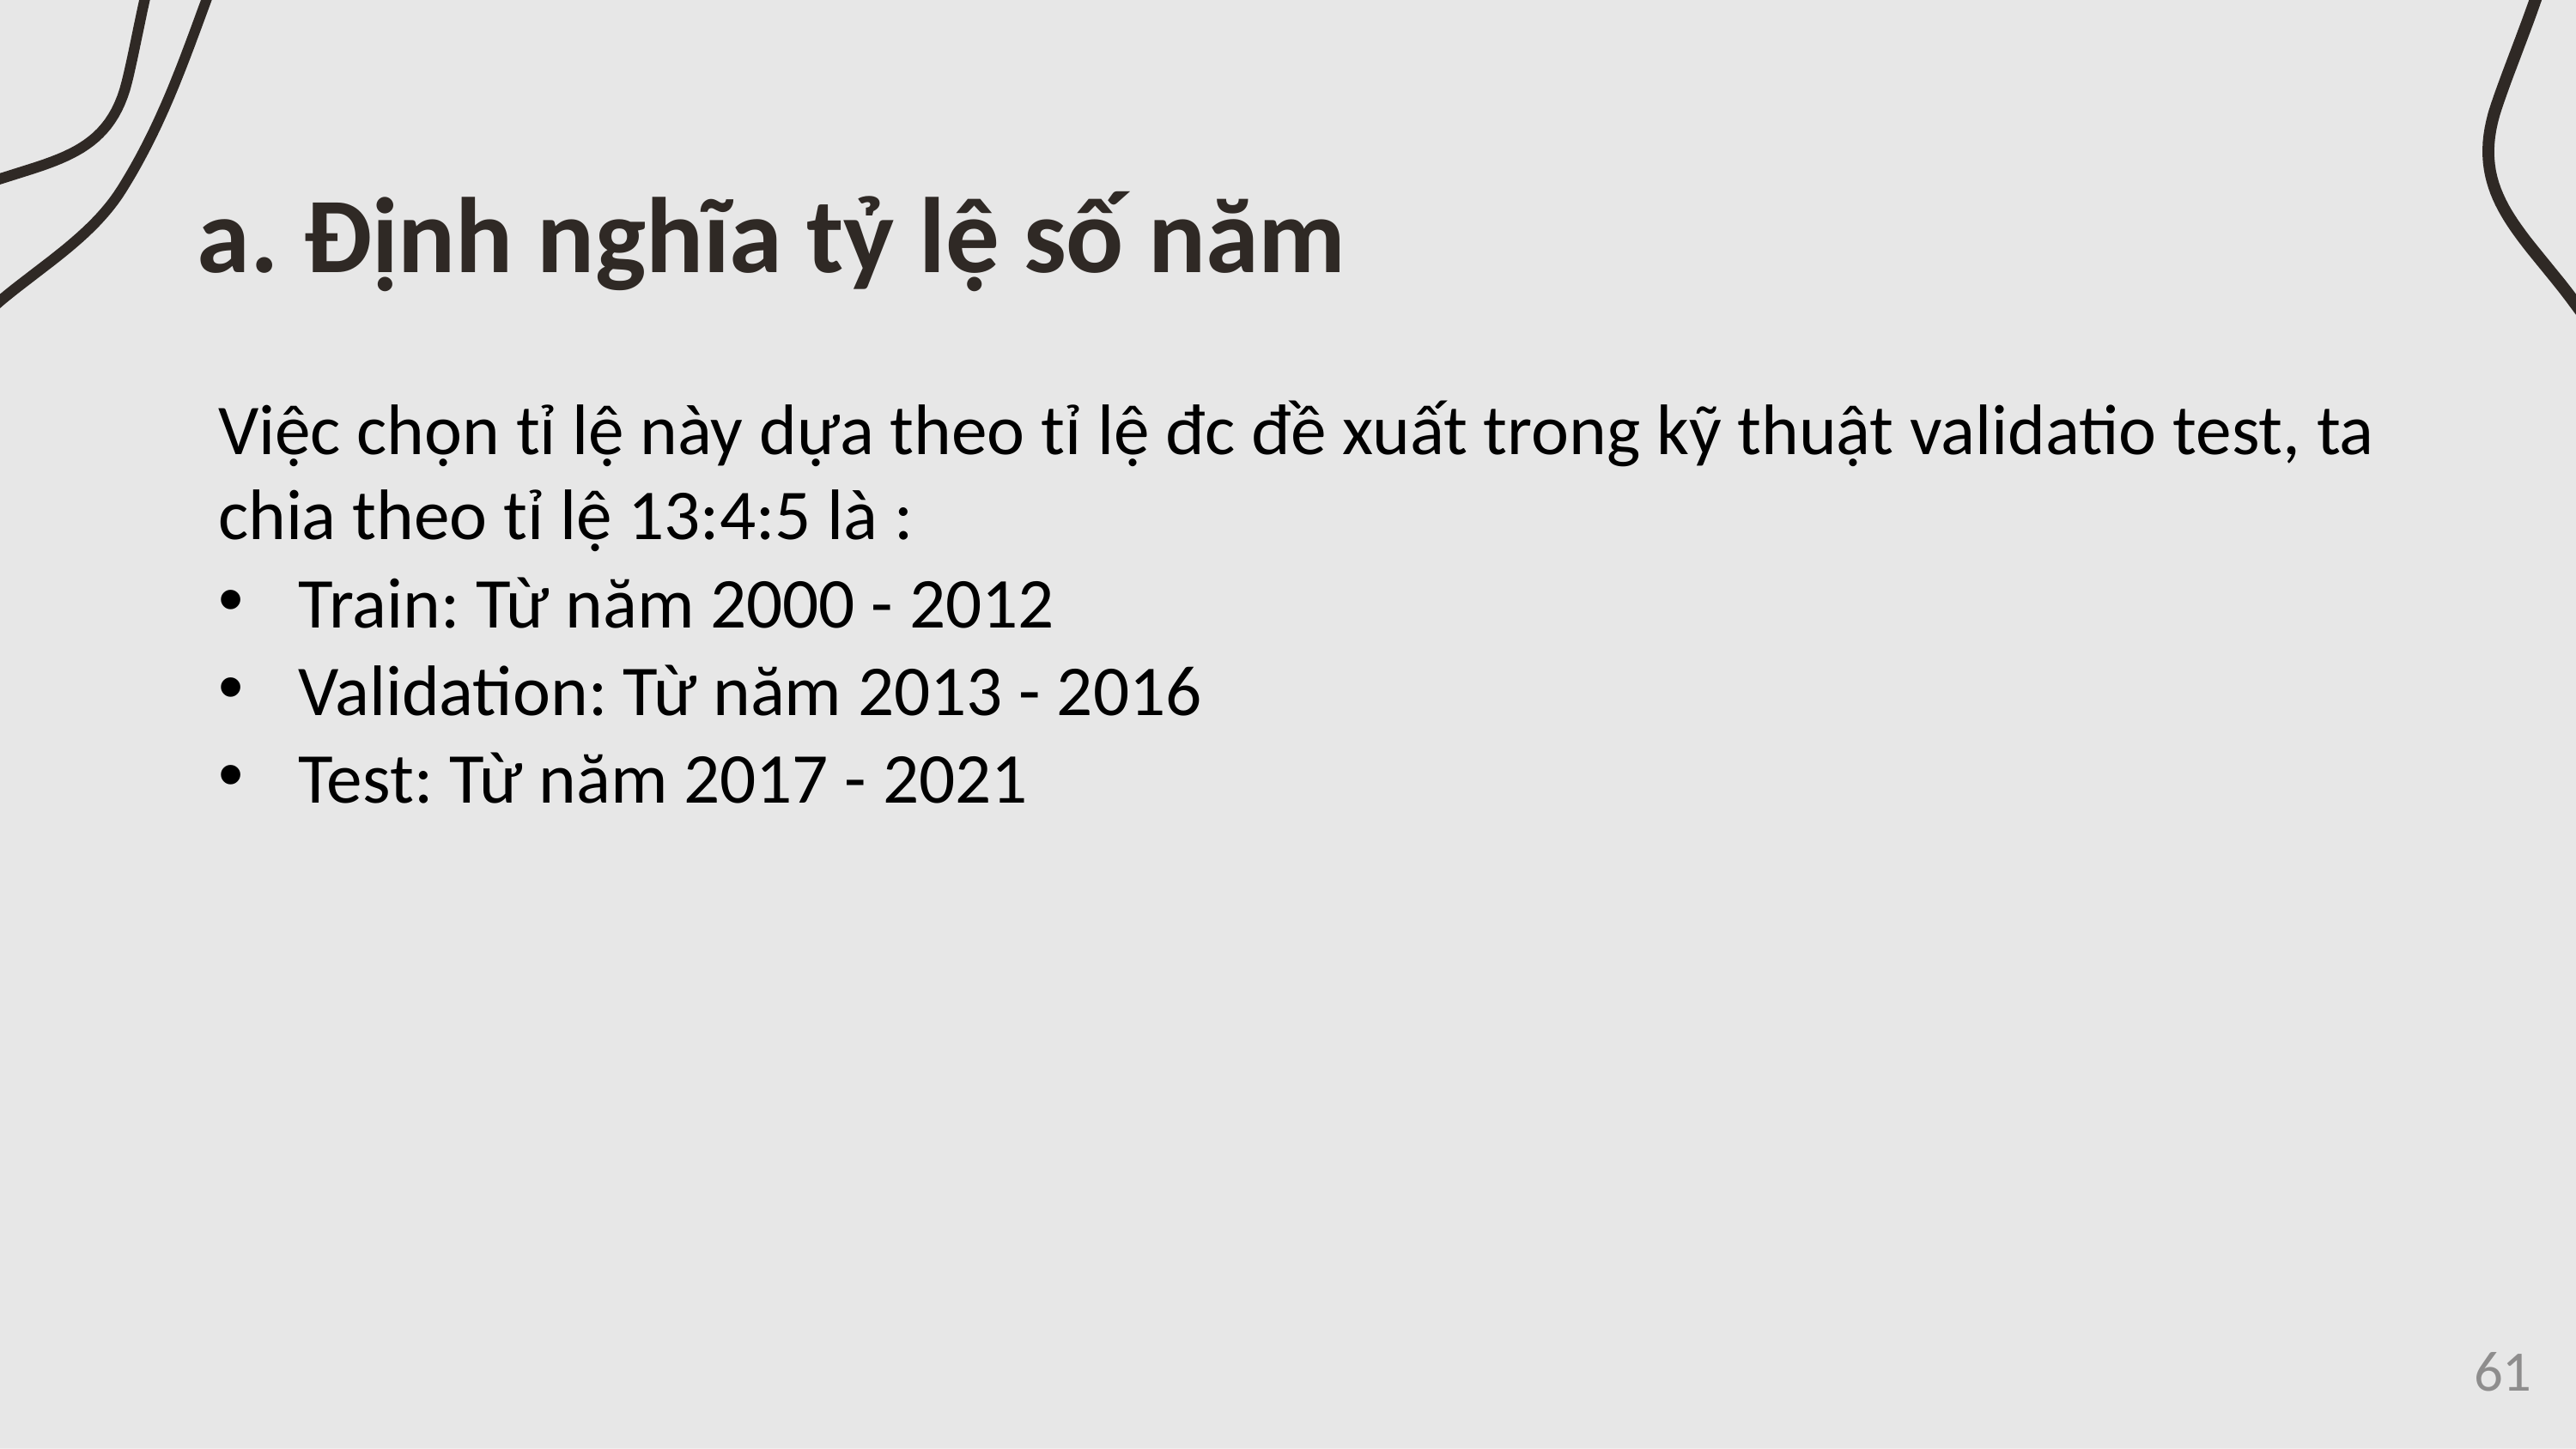

# a. Định nghĩa tỷ lệ số năm
Việc chọn tỉ lệ này dựa theo tỉ lệ đc đề xuất trong kỹ thuật validatio test, ta chia theo tỉ lệ 13:4:5 là :
Train: Từ năm 2000 - 2012
Validation: Từ năm 2013 - 2016
Test: Từ năm 2017 - 2021
61